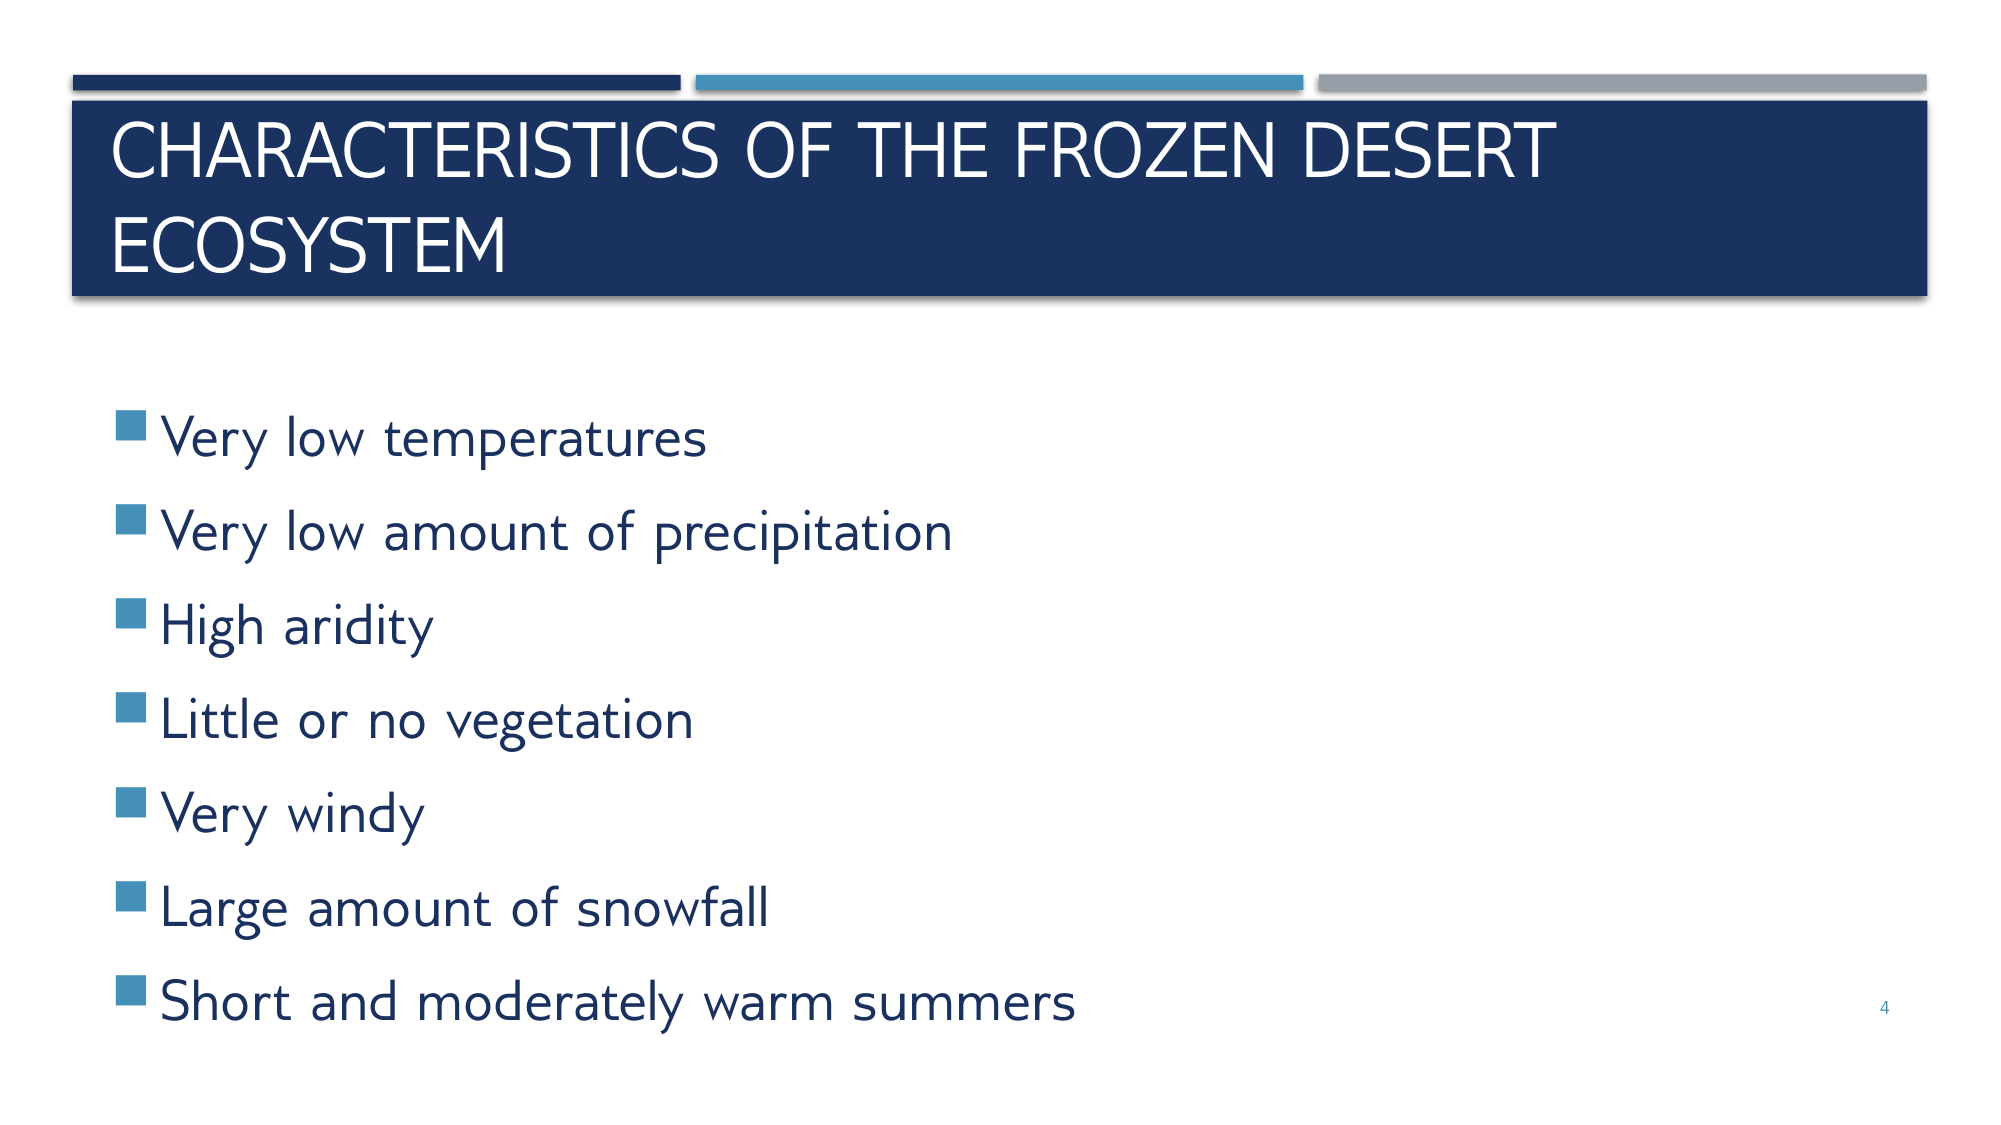

# CHARACTERISTICS OF THE FROZEN DESERT ECOSYSTEM
Very low temperatures
Very low amount of precipitation
High aridity
Little or no vegetation
Very windy
Large amount of snowfall
Short and moderately warm summers
4